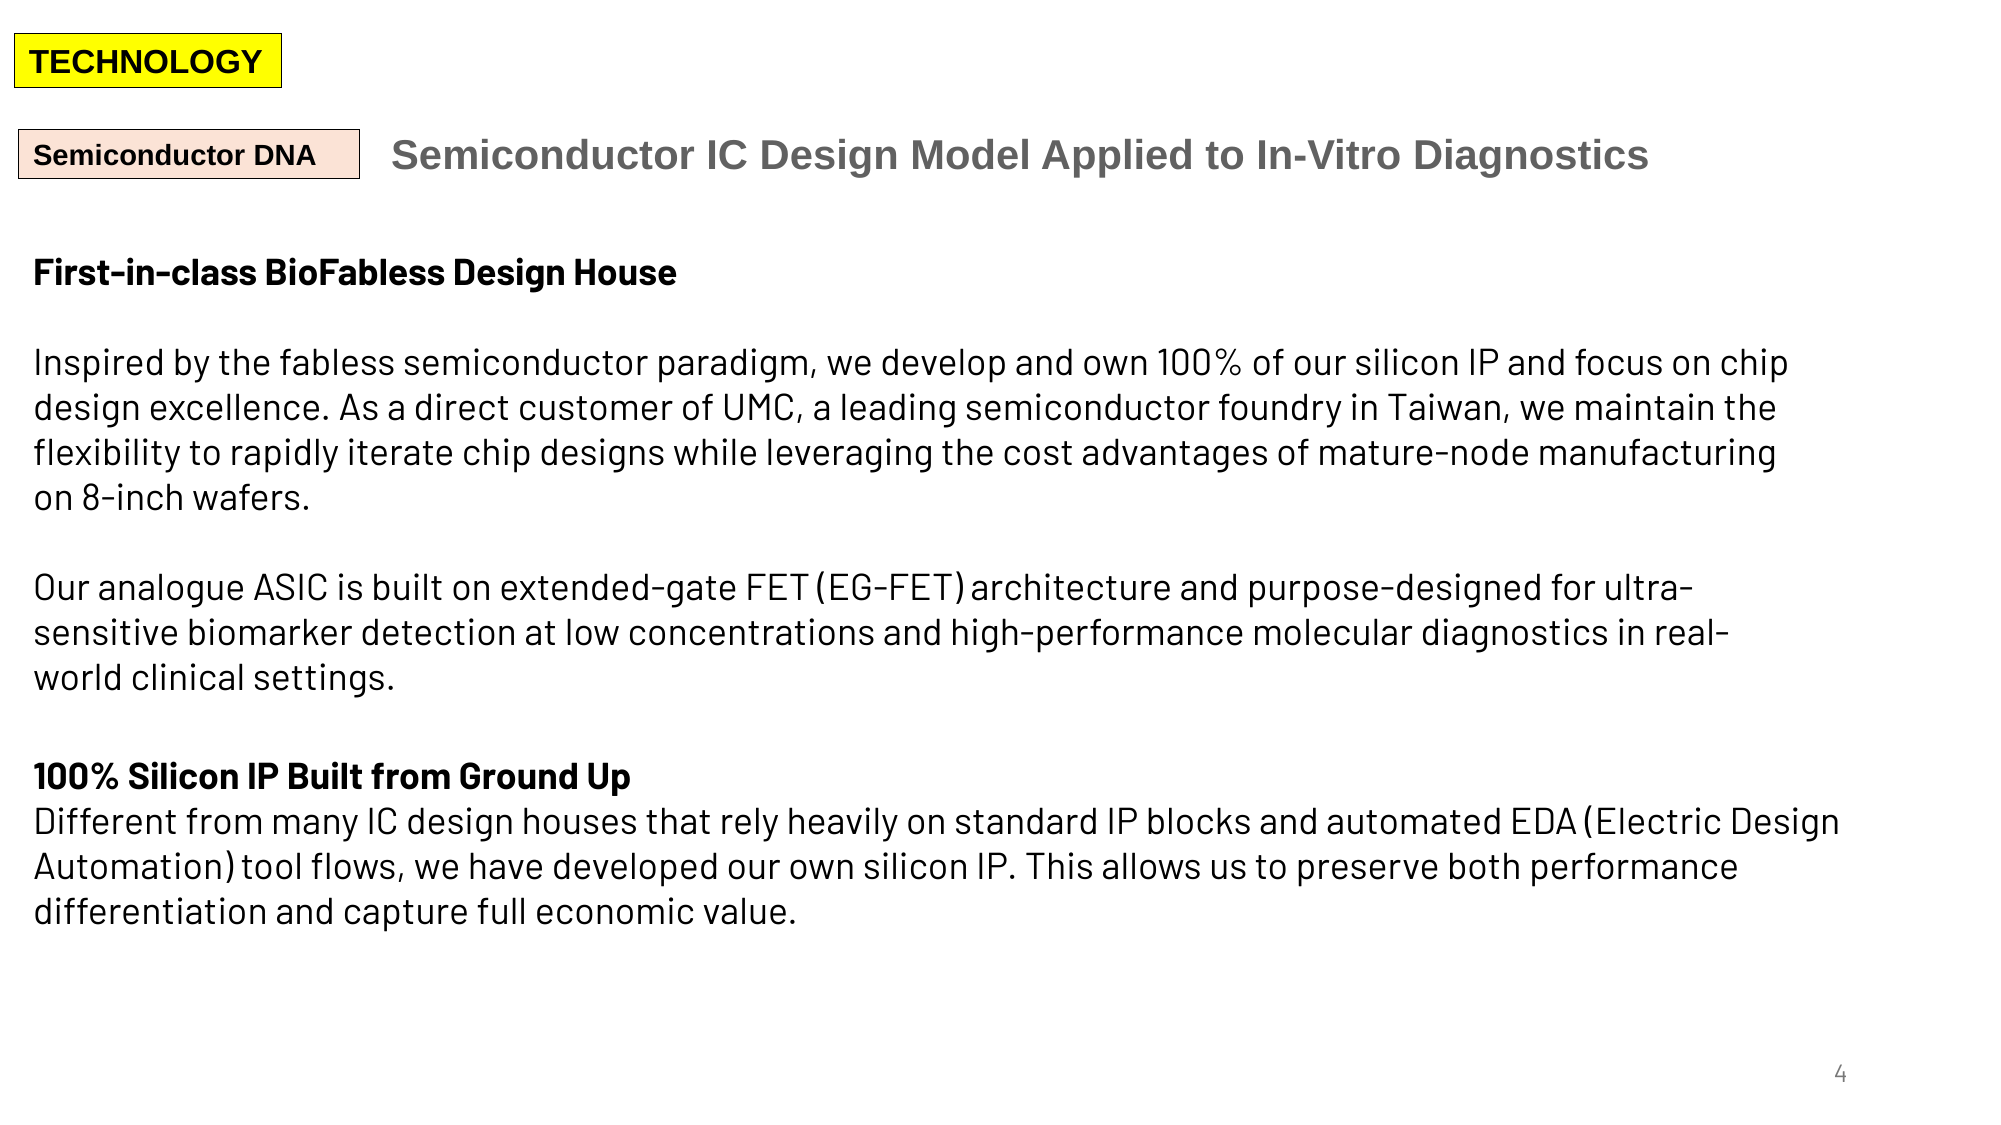

TECHNOLOGY
Semiconductor DNA
Semiconductor IC Design Model Applied to In-Vitro Diagnostics

First-in-class BioFabless Design House

Inspired by the fabless semiconductor paradigm, we develop and own 100% of our silicon IP and focus on chip design excellence. As a direct customer of UMC, a leading semiconductor foundry in Taiwan, we maintain the flexibility to rapidly iterate chip designs while leveraging the cost advantages of mature-node manufacturing on 8-inch wafers.

Our analogue ASIC is built on extended-gate FET (EG-FET) architecture and purpose-designed for ultra-sensitive biomarker detection at low concentrations and high-performance molecular diagnostics in real-world clinical settings.
100% Silicon IP Built from Ground Up
Different from many IC design houses that rely heavily on standard IP blocks and automated EDA (Electric Design Automation) tool flows, we have developed our own silicon IP. This allows us to preserve both performance differentiation and capture full economic value.
4